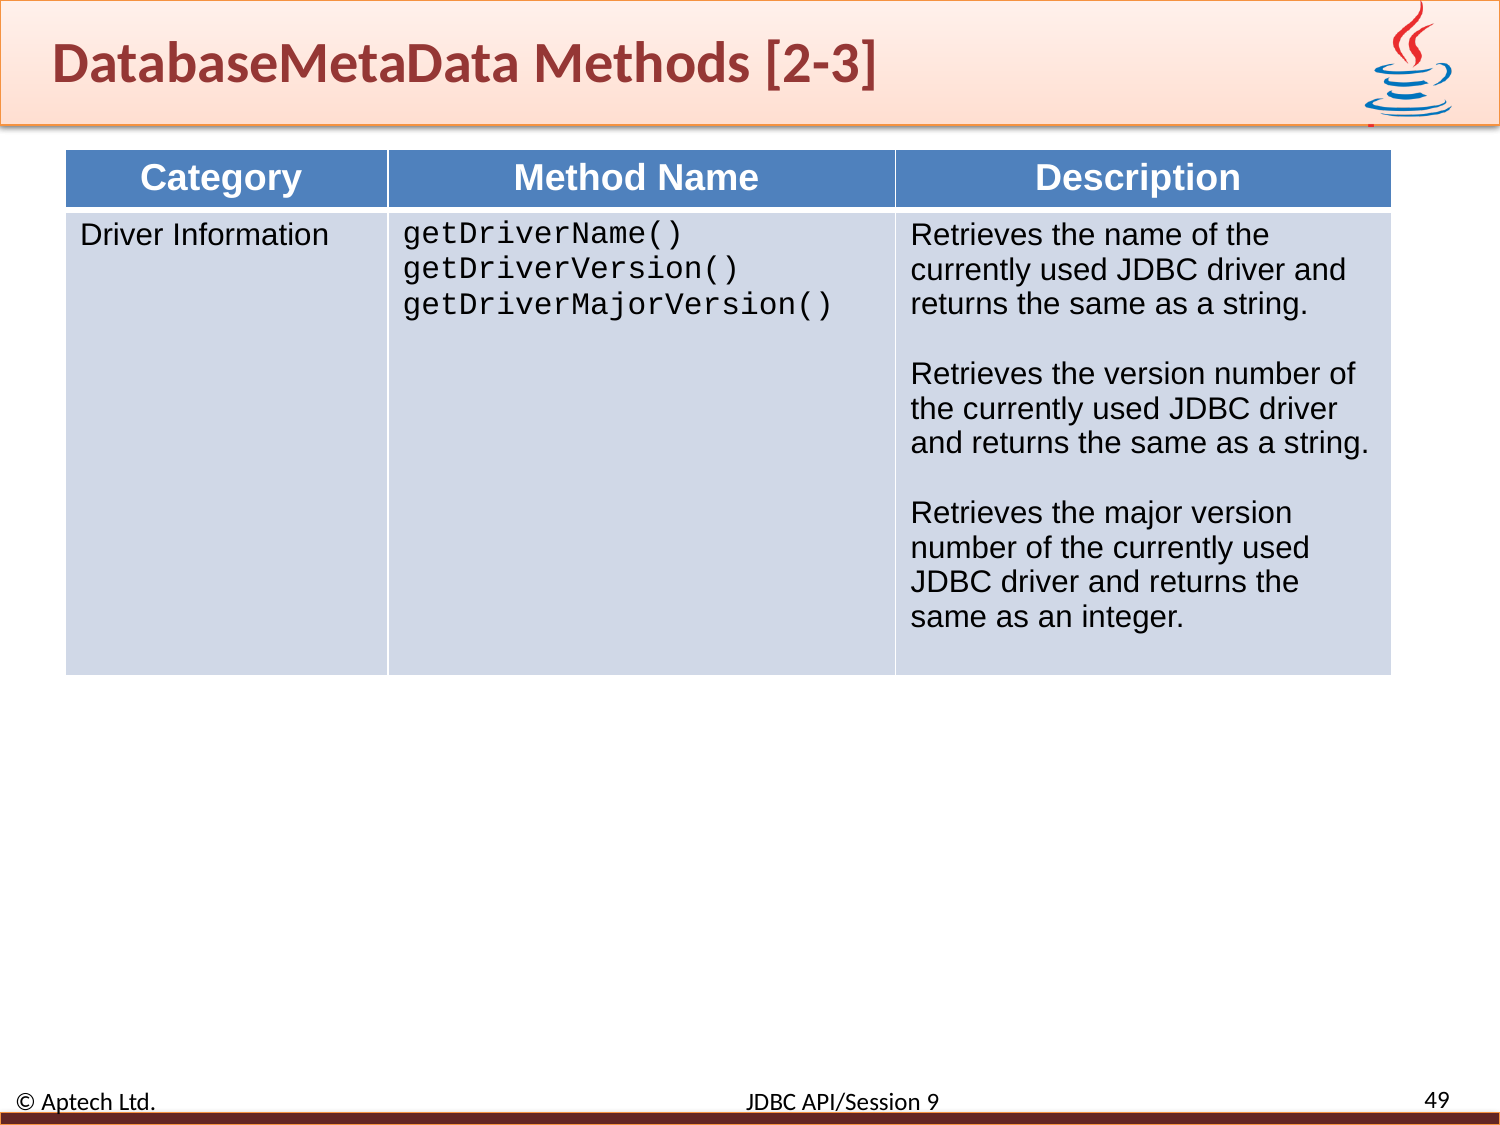

# DatabaseMetaData Methods [2-3]
| Category | Method Name | Description |
| --- | --- | --- |
| Driver Information | getDriverName() getDriverVersion() getDriverMajorVersion() | Retrieves the name of the currently used JDBC driver and returns the same as a string. Retrieves the version number of the currently used JDBC driver and returns the same as a string. Retrieves the major version number of the currently used JDBC driver and returns the same as an integer. |
49
© Aptech Ltd.                                                                                                       JDBC API/Session 9